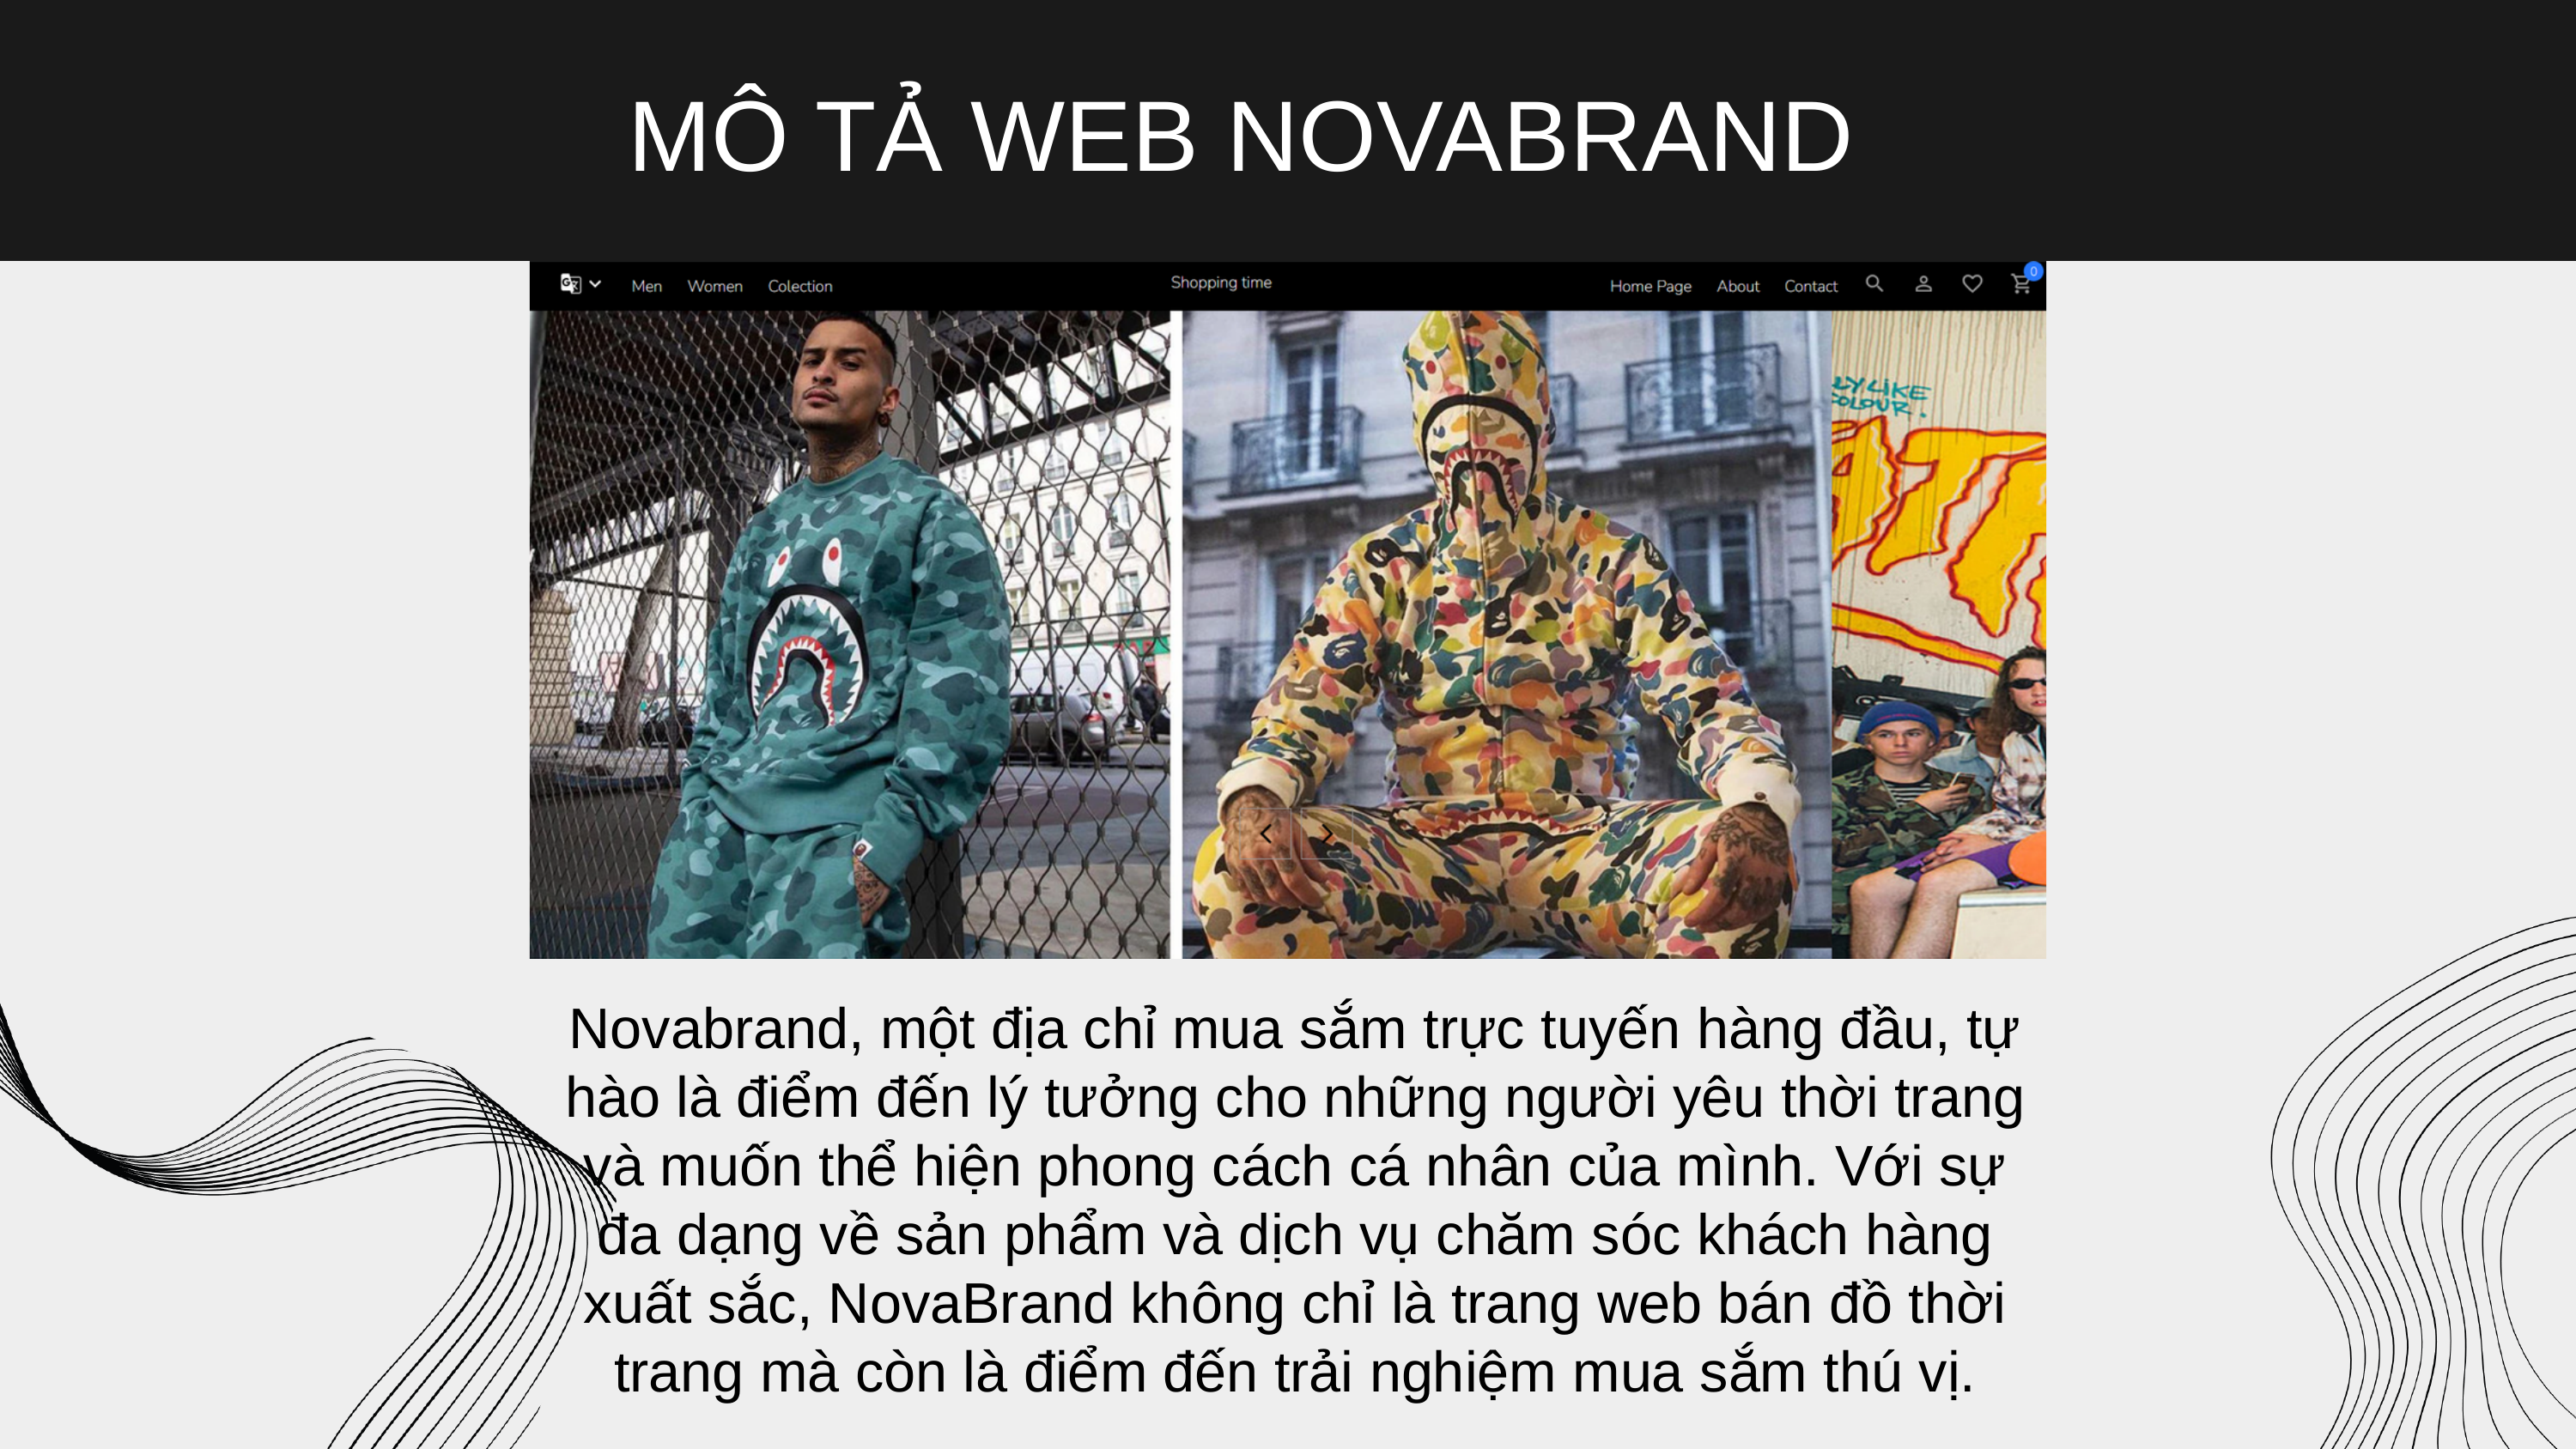

MÔ TẢ WEB NOVABRAND

Novabrand, một địa chỉ mua sắm trực tuyến hàng đầu, tự hào là điểm đến lý tưởng cho những người yêu thời trang và muốn thể hiện phong cách cá nhân của mình. Với sự đa dạng về sản phẩm và dịch vụ chăm sóc khách hàng xuất sắc, NovaBrand không chỉ là trang web bán đồ thời trang mà còn là điểm đến trải nghiệm mua sắm thú vị.